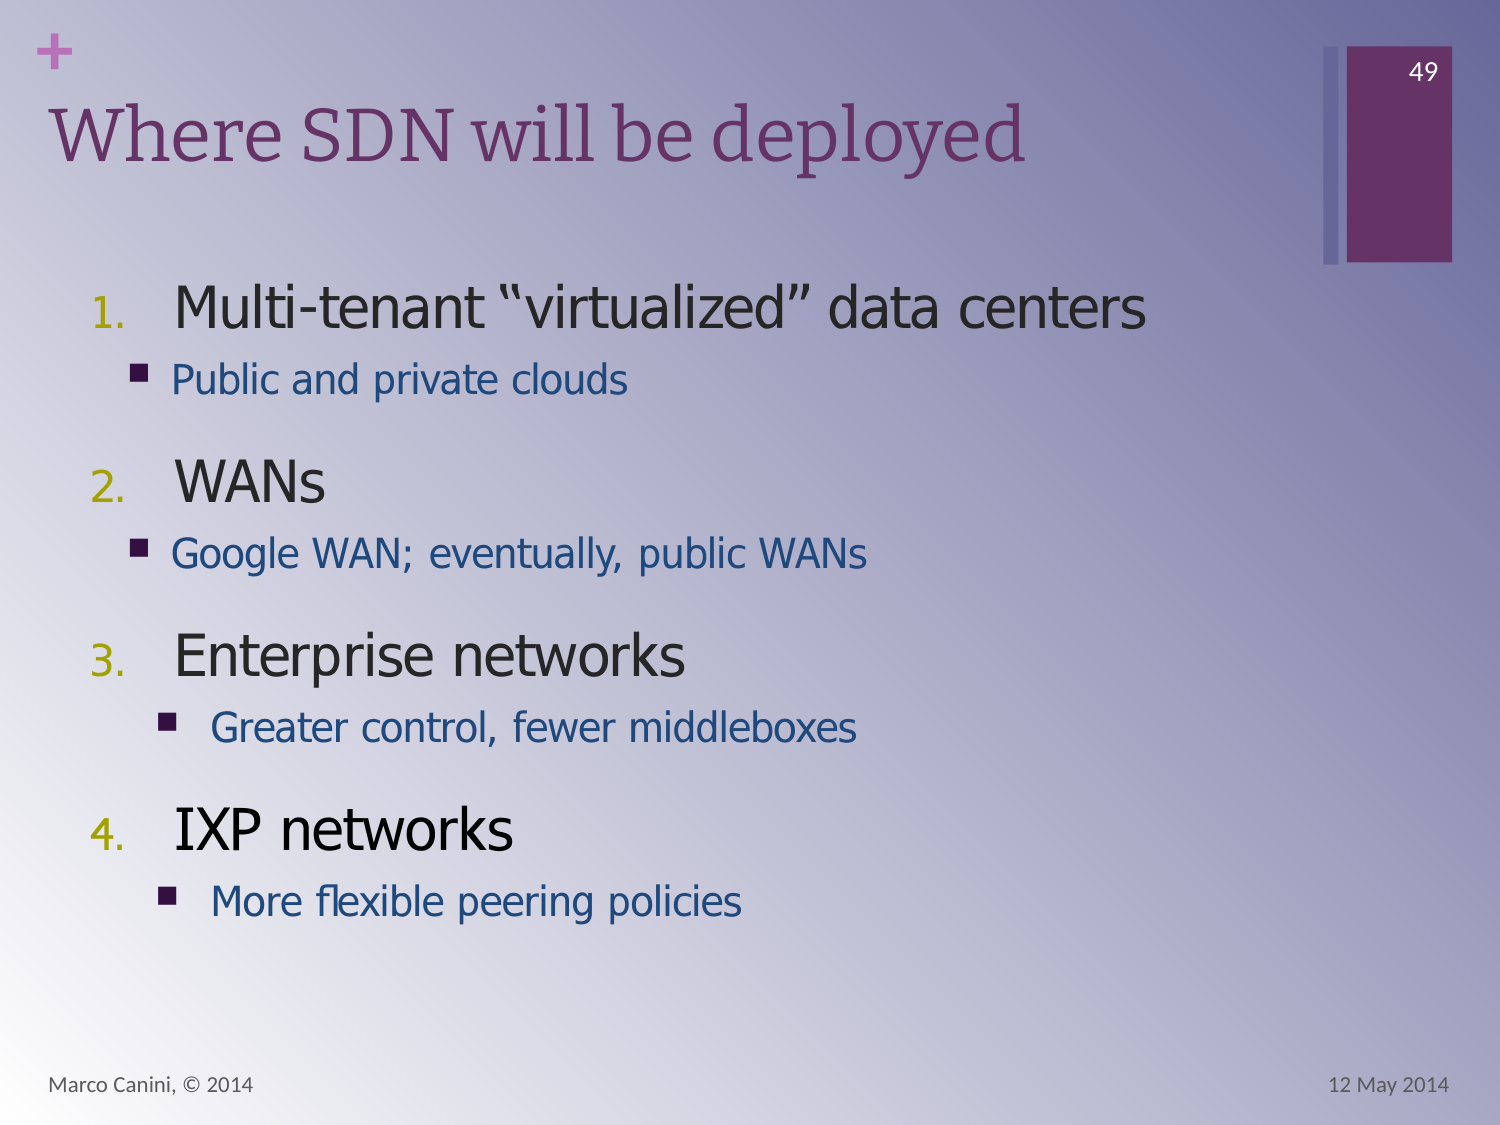

49
# Where SDN will be deployed
Multi-tenant “virtualized” data centers
Public and private clouds
WANs
Google WAN; eventually, public WANs
Enterprise networks
Greater control, fewer middleboxes
IXP networks
More flexible peering policies
Marco Canini, © 2014
12 May 2014